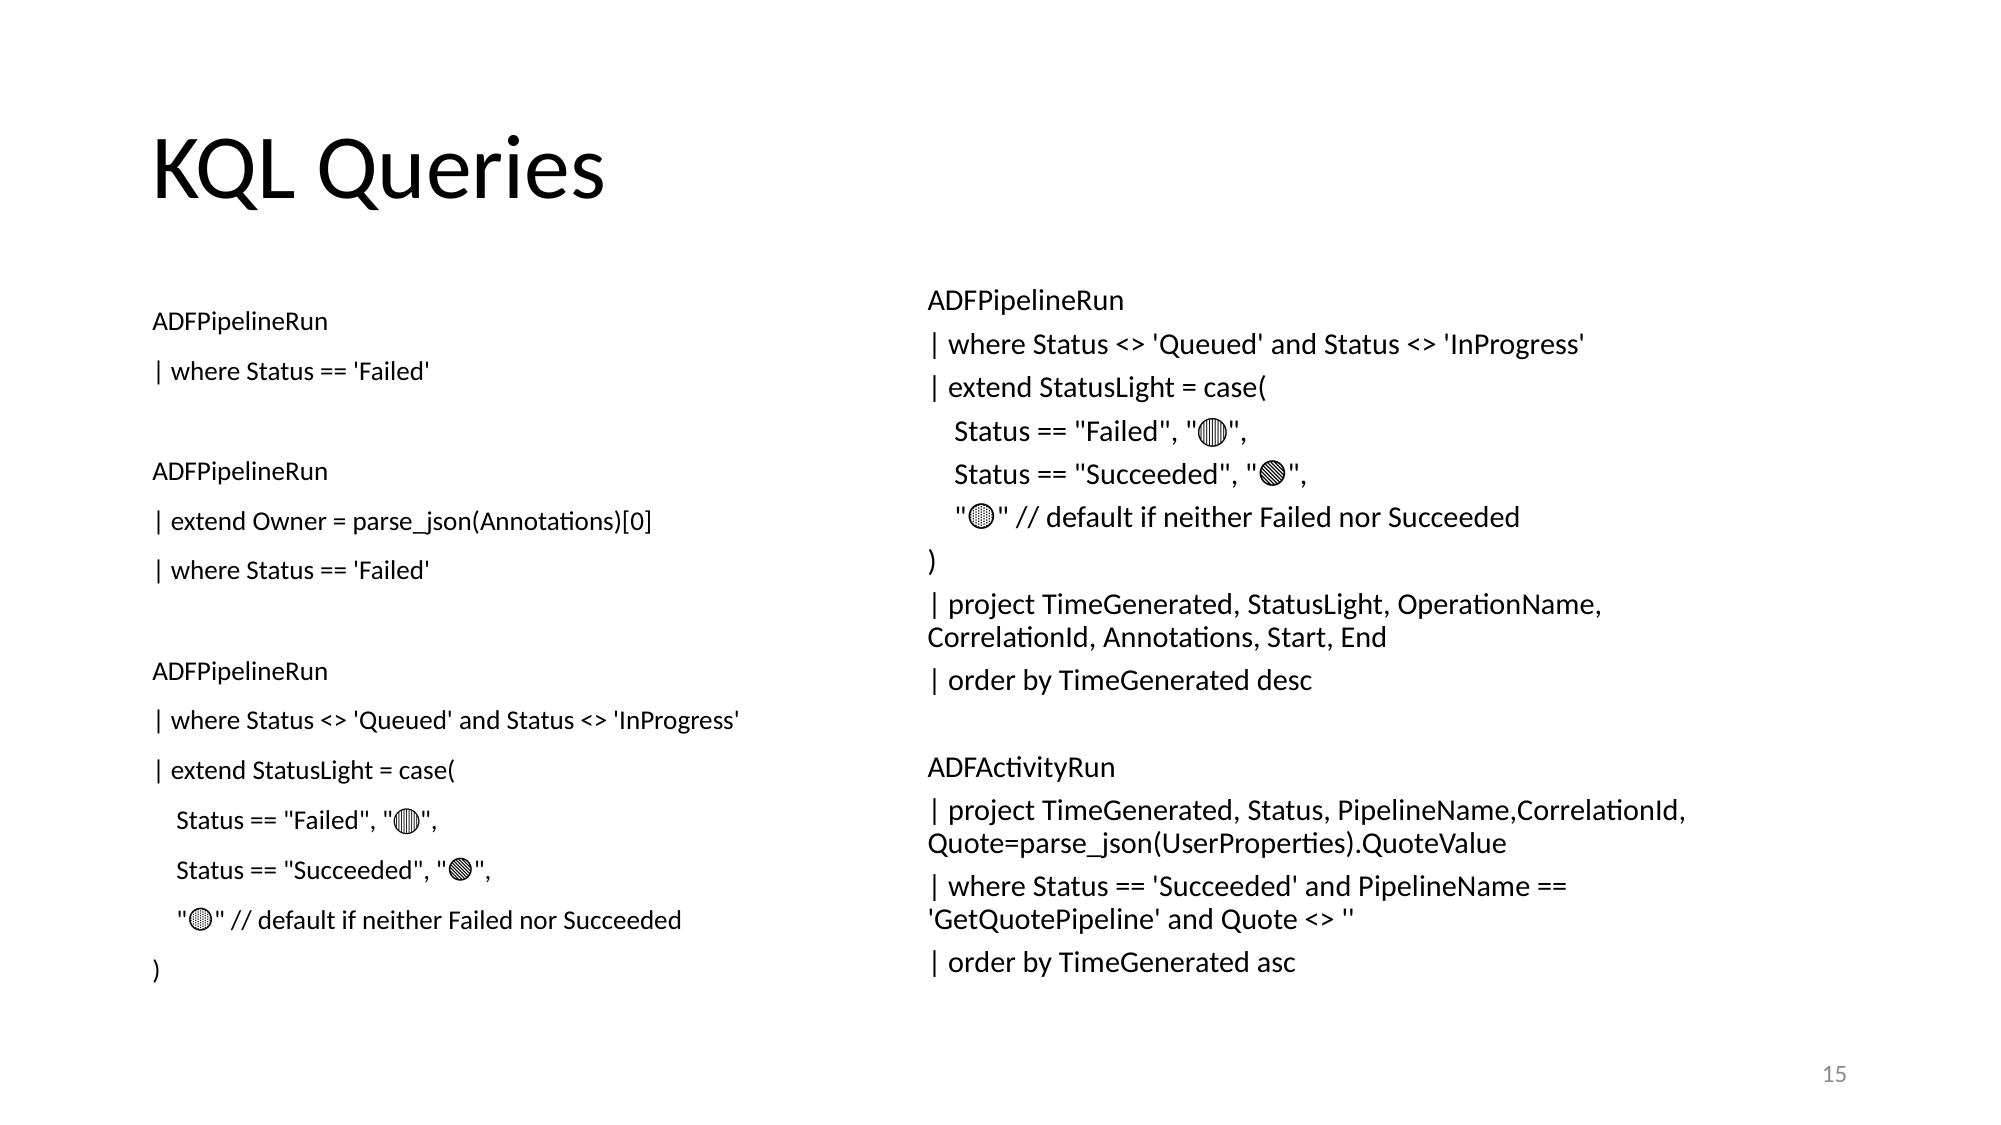

# KQL Queries
ADFPipelineRun
| where Status <> 'Queued' and Status <> 'InProgress'
| extend StatusLight = case(
    Status == "Failed", "🔴",
    Status == "Succeeded", "🟢",
    "🟡" // default if neither Failed nor Succeeded
)
| project TimeGenerated, StatusLight, OperationName, CorrelationId, Annotations, Start, End
| order by TimeGenerated desc

ADFActivityRun
| project TimeGenerated, Status, PipelineName,CorrelationId, Quote=parse_json(UserProperties).QuoteValue
| where Status == 'Succeeded' and PipelineName == 'GetQuotePipeline' and Quote <> ''
| order by TimeGenerated asc
ADFPipelineRun
| where Status == 'Failed'

ADFPipelineRun
| extend Owner = parse_json(Annotations)[0]
| where Status == 'Failed'

ADFPipelineRun
| where Status <> 'Queued' and Status <> 'InProgress'
| extend StatusLight = case(
    Status == "Failed", "🔴",
    Status == "Succeeded", "🟢",
    "🟡" // default if neither Failed nor Succeeded
)
15